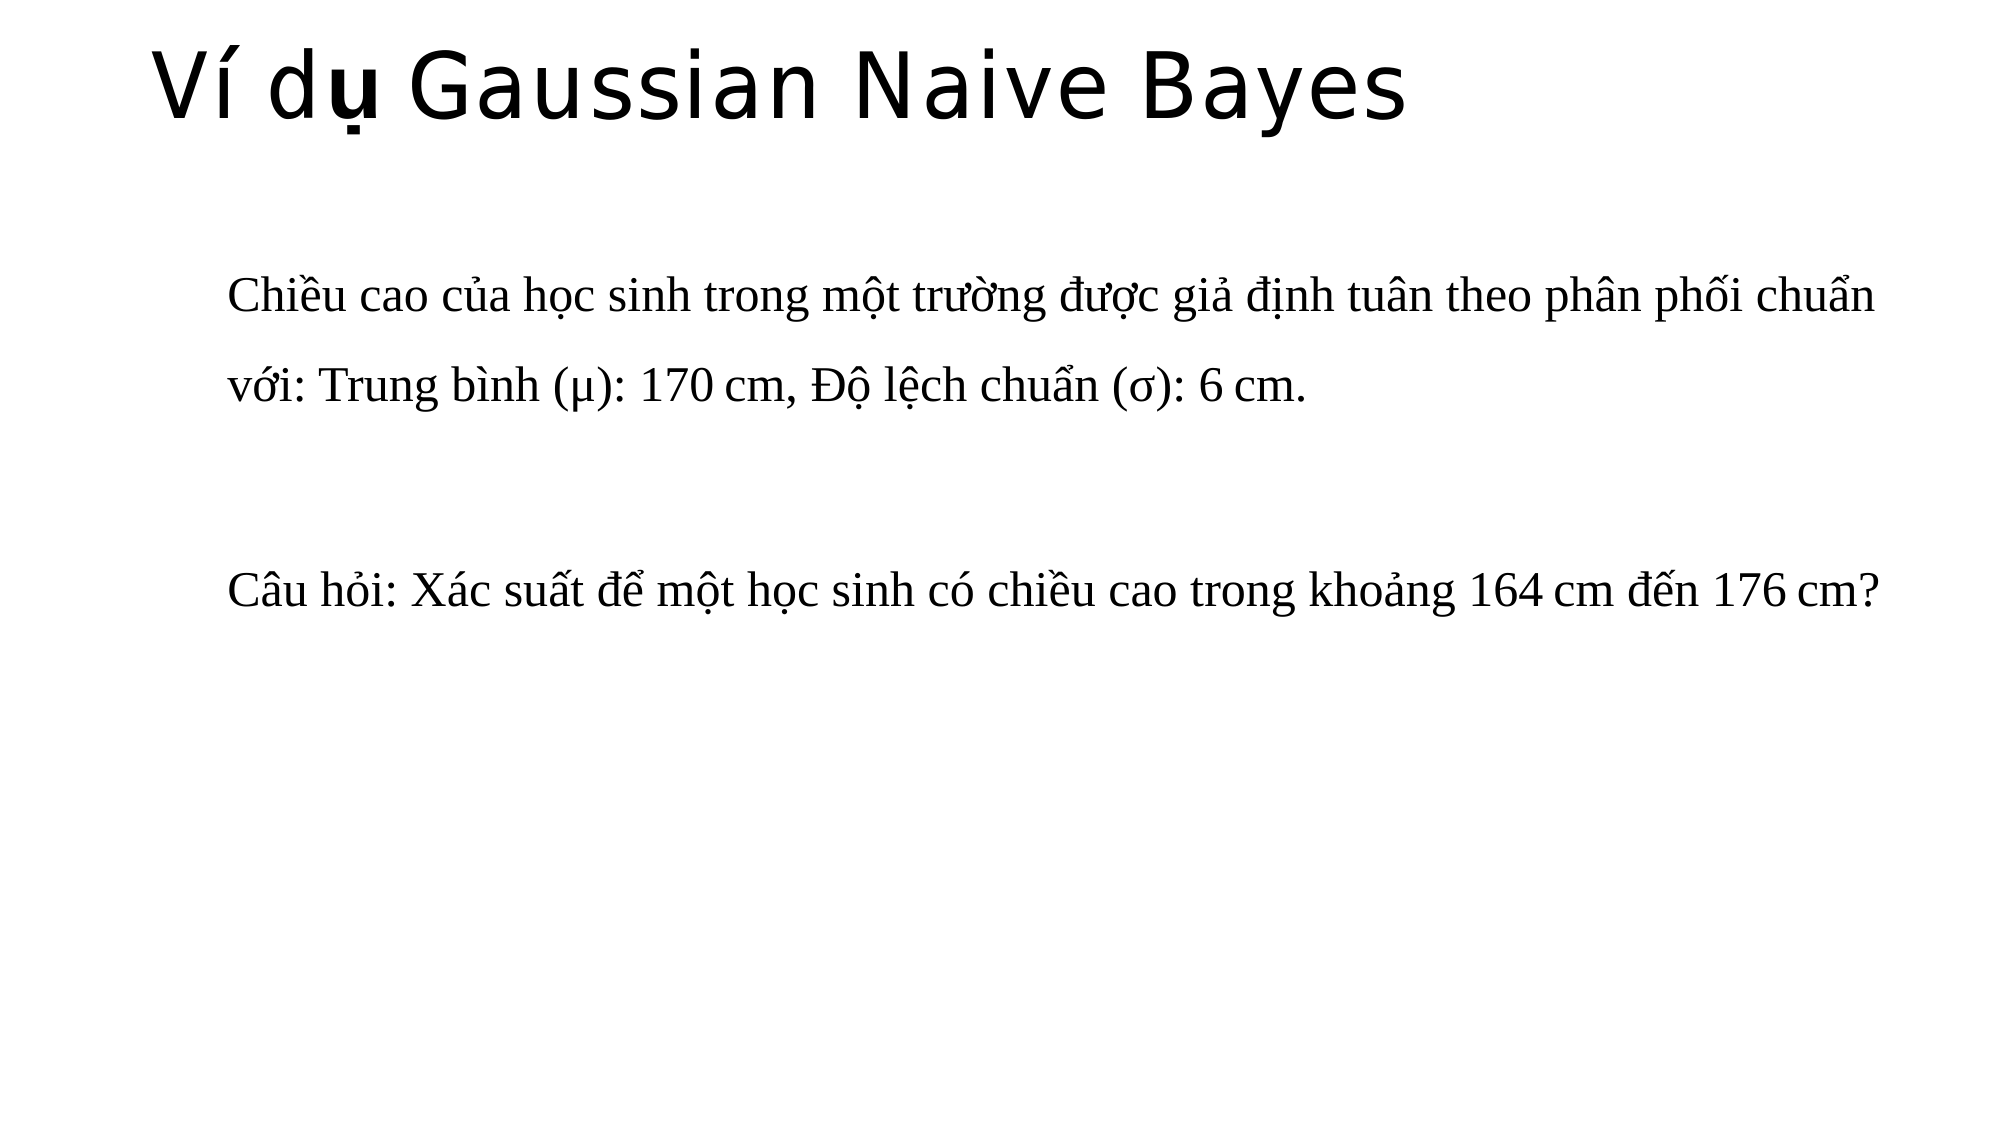

# Ví dụ Gaussian Naive Bayes

Chiều cao của học sinh trong một trường được giả định tuân theo phân phối chuẩn với: Trung bình (μ): 170 cm, Độ lệch chuẩn (σ): 6 cm.

Câu hỏi: Xác suất để một học sinh có chiều cao trong khoảng 164 cm đến 176 cm?